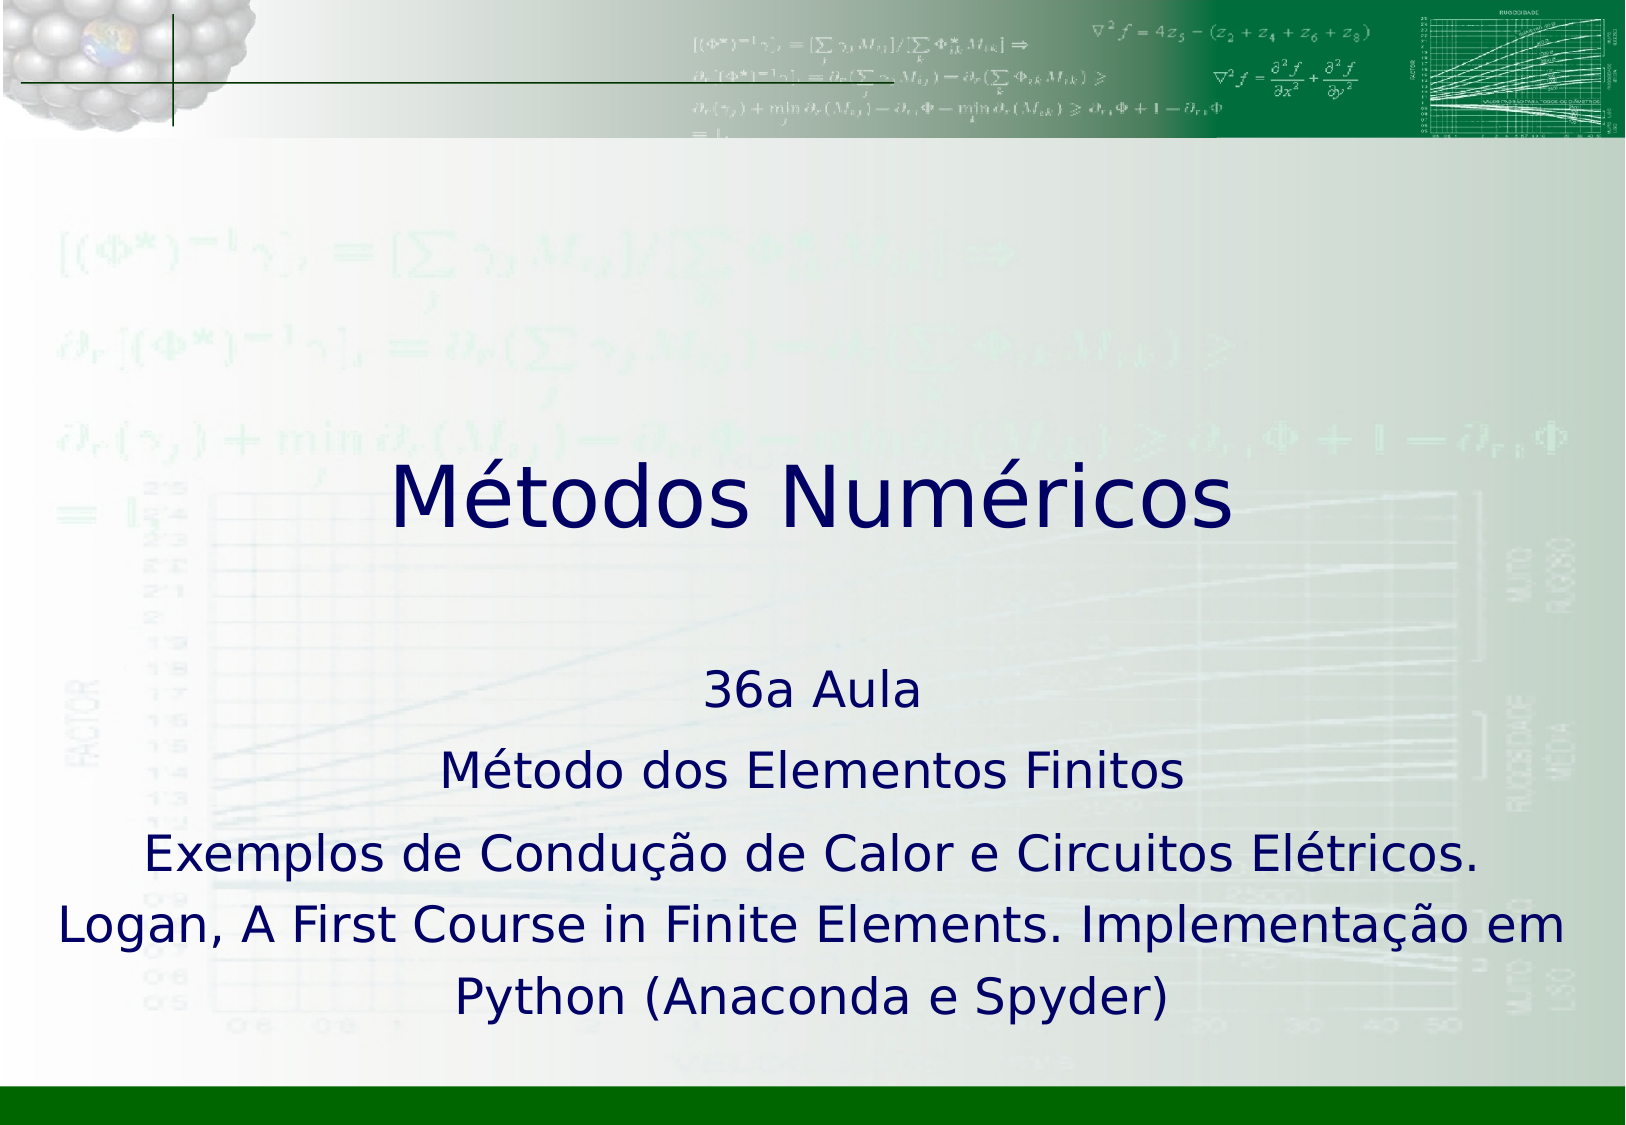

# Métodos Numéricos
36a Aula
Método dos Elementos Finitos
Exemplos de Condução de Calor e Circuitos Elétricos. Logan, A First Course in Finite Elements. Implementação em Python (Anaconda e Spyder)